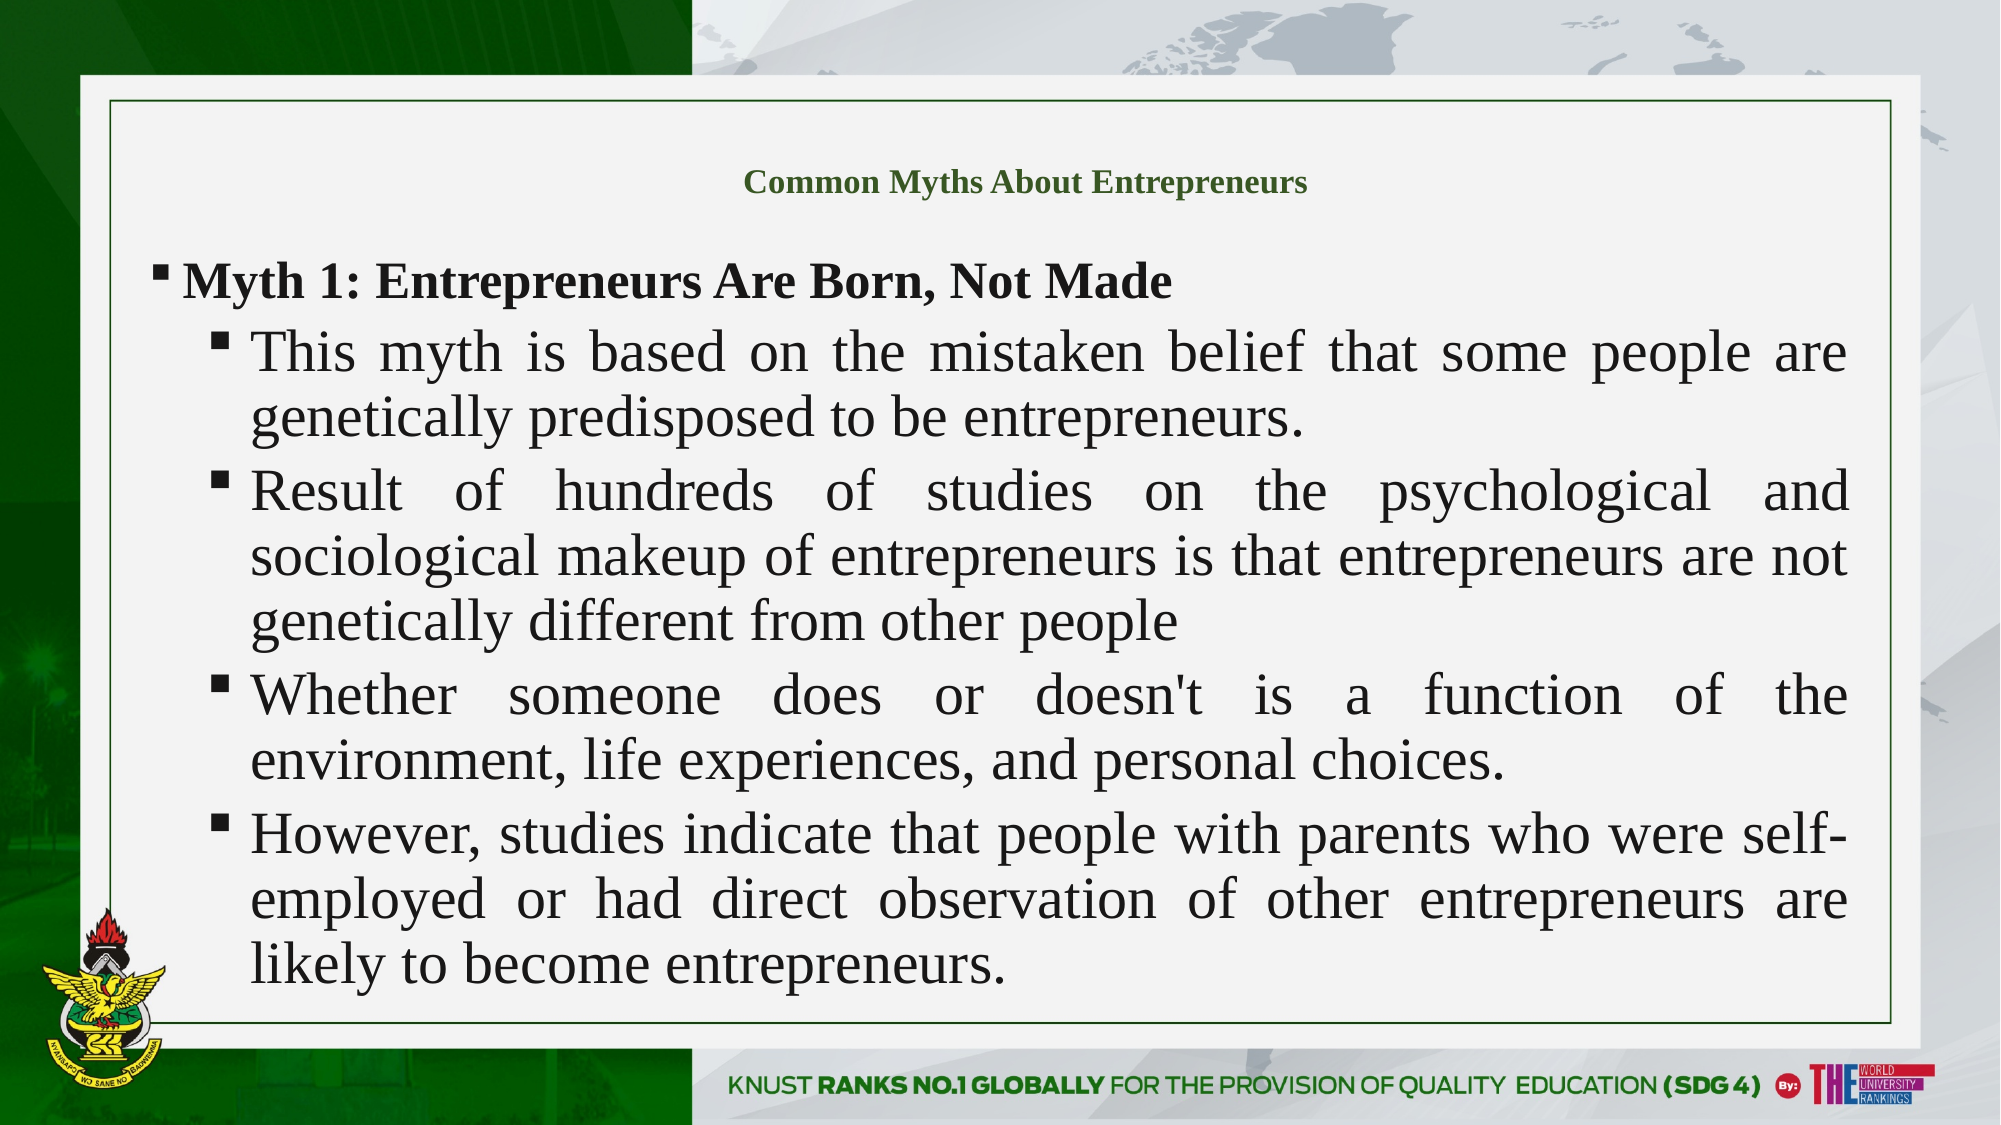

# Common Myths About Entrepreneurs
Myth 1: Entrepreneurs Are Born, Not Made
This myth is based on the mistaken belief that some people are genetically predisposed to be entrepreneurs.
Result of hundreds of stud­ies on the psychological and sociological makeup of entrepreneurs is that entrepreneurs are not genetically different from other people
Whether someone does or doesn't is a function of the environment, life experiences, and personal choices.
However, studies indicate that people with parents who were self-employed or had direct observation of other entrepreneurs are likely to be­come entrepreneurs.